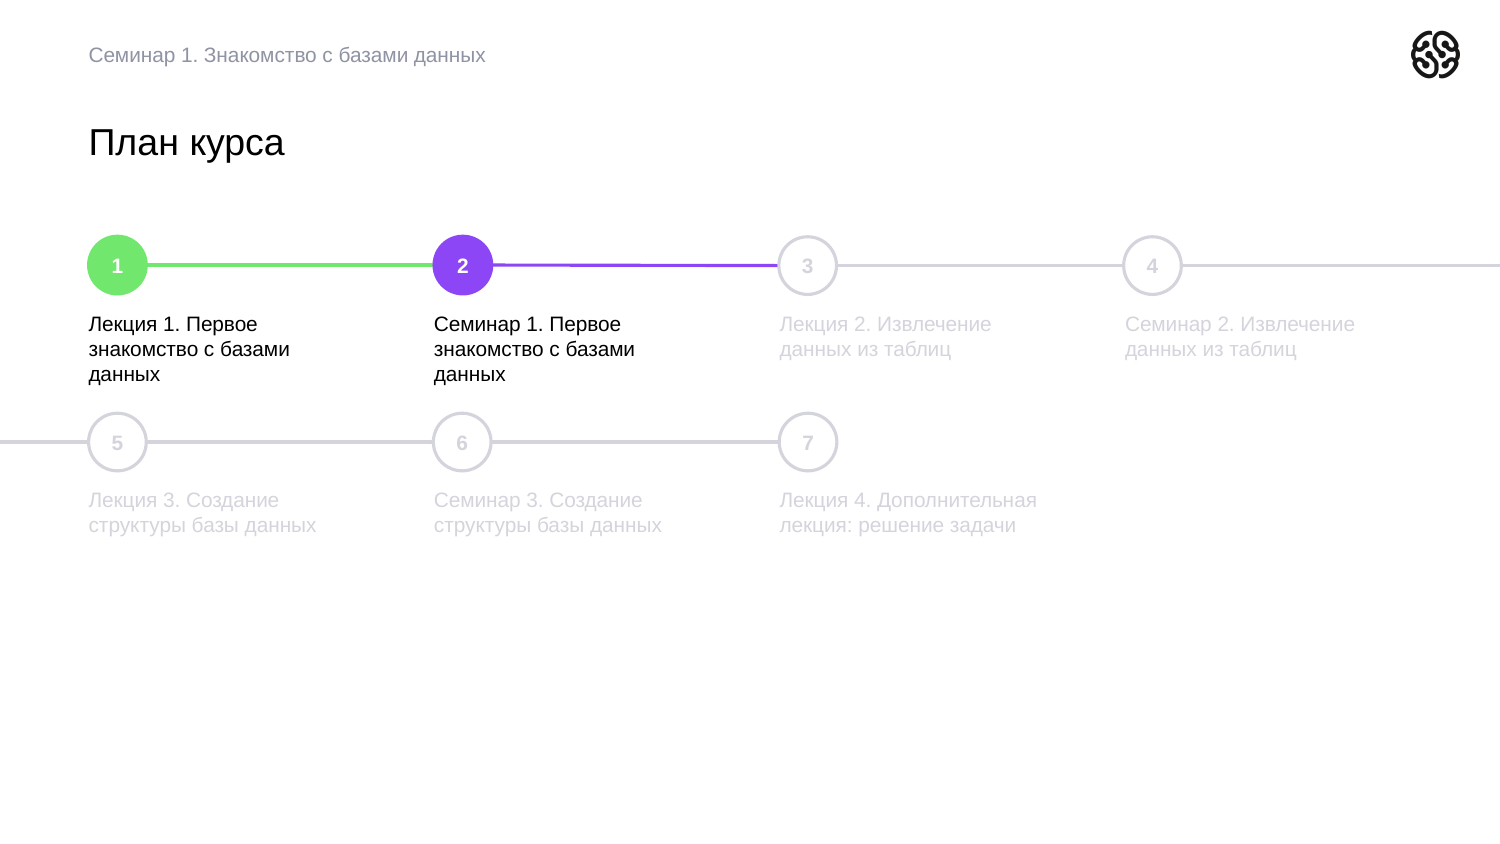

Семинар 1. Знакомство с базами данных
# План курса
2
1
3
4
Лекция 1. Первое знакомство с базами данных
Семинар 1. Первое знакомство с базами данных
Лекция 2. Извлечение данных из таблиц
Семинар 2. Извлечение данных из таблиц
5
6
7
Лекция 3. Создание структуры базы данных
Семинар 3. Создание структуры базы данных
Лекция 4. Дополнительная лекция: решение задачи